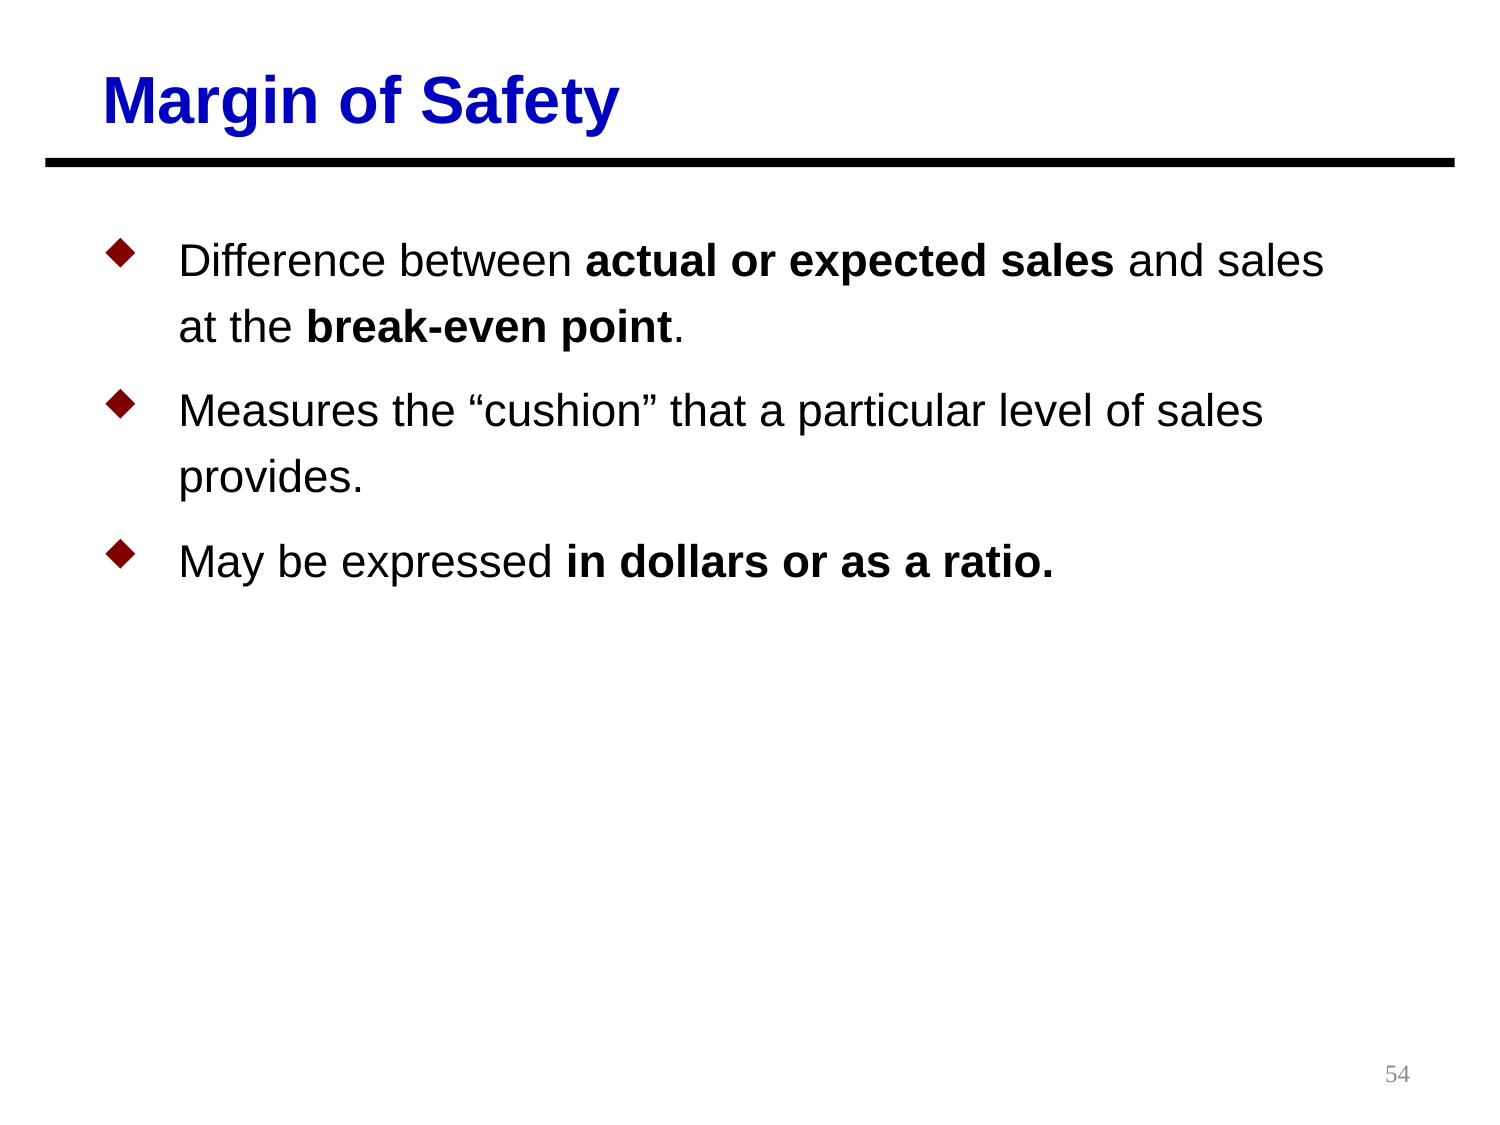

Margin of Safety

Difference between actual or expected sales and sales at the break-even point.
Measures the “cushion” that a particular level of sales provides.
May be expressed in dollars or as a ratio.
54